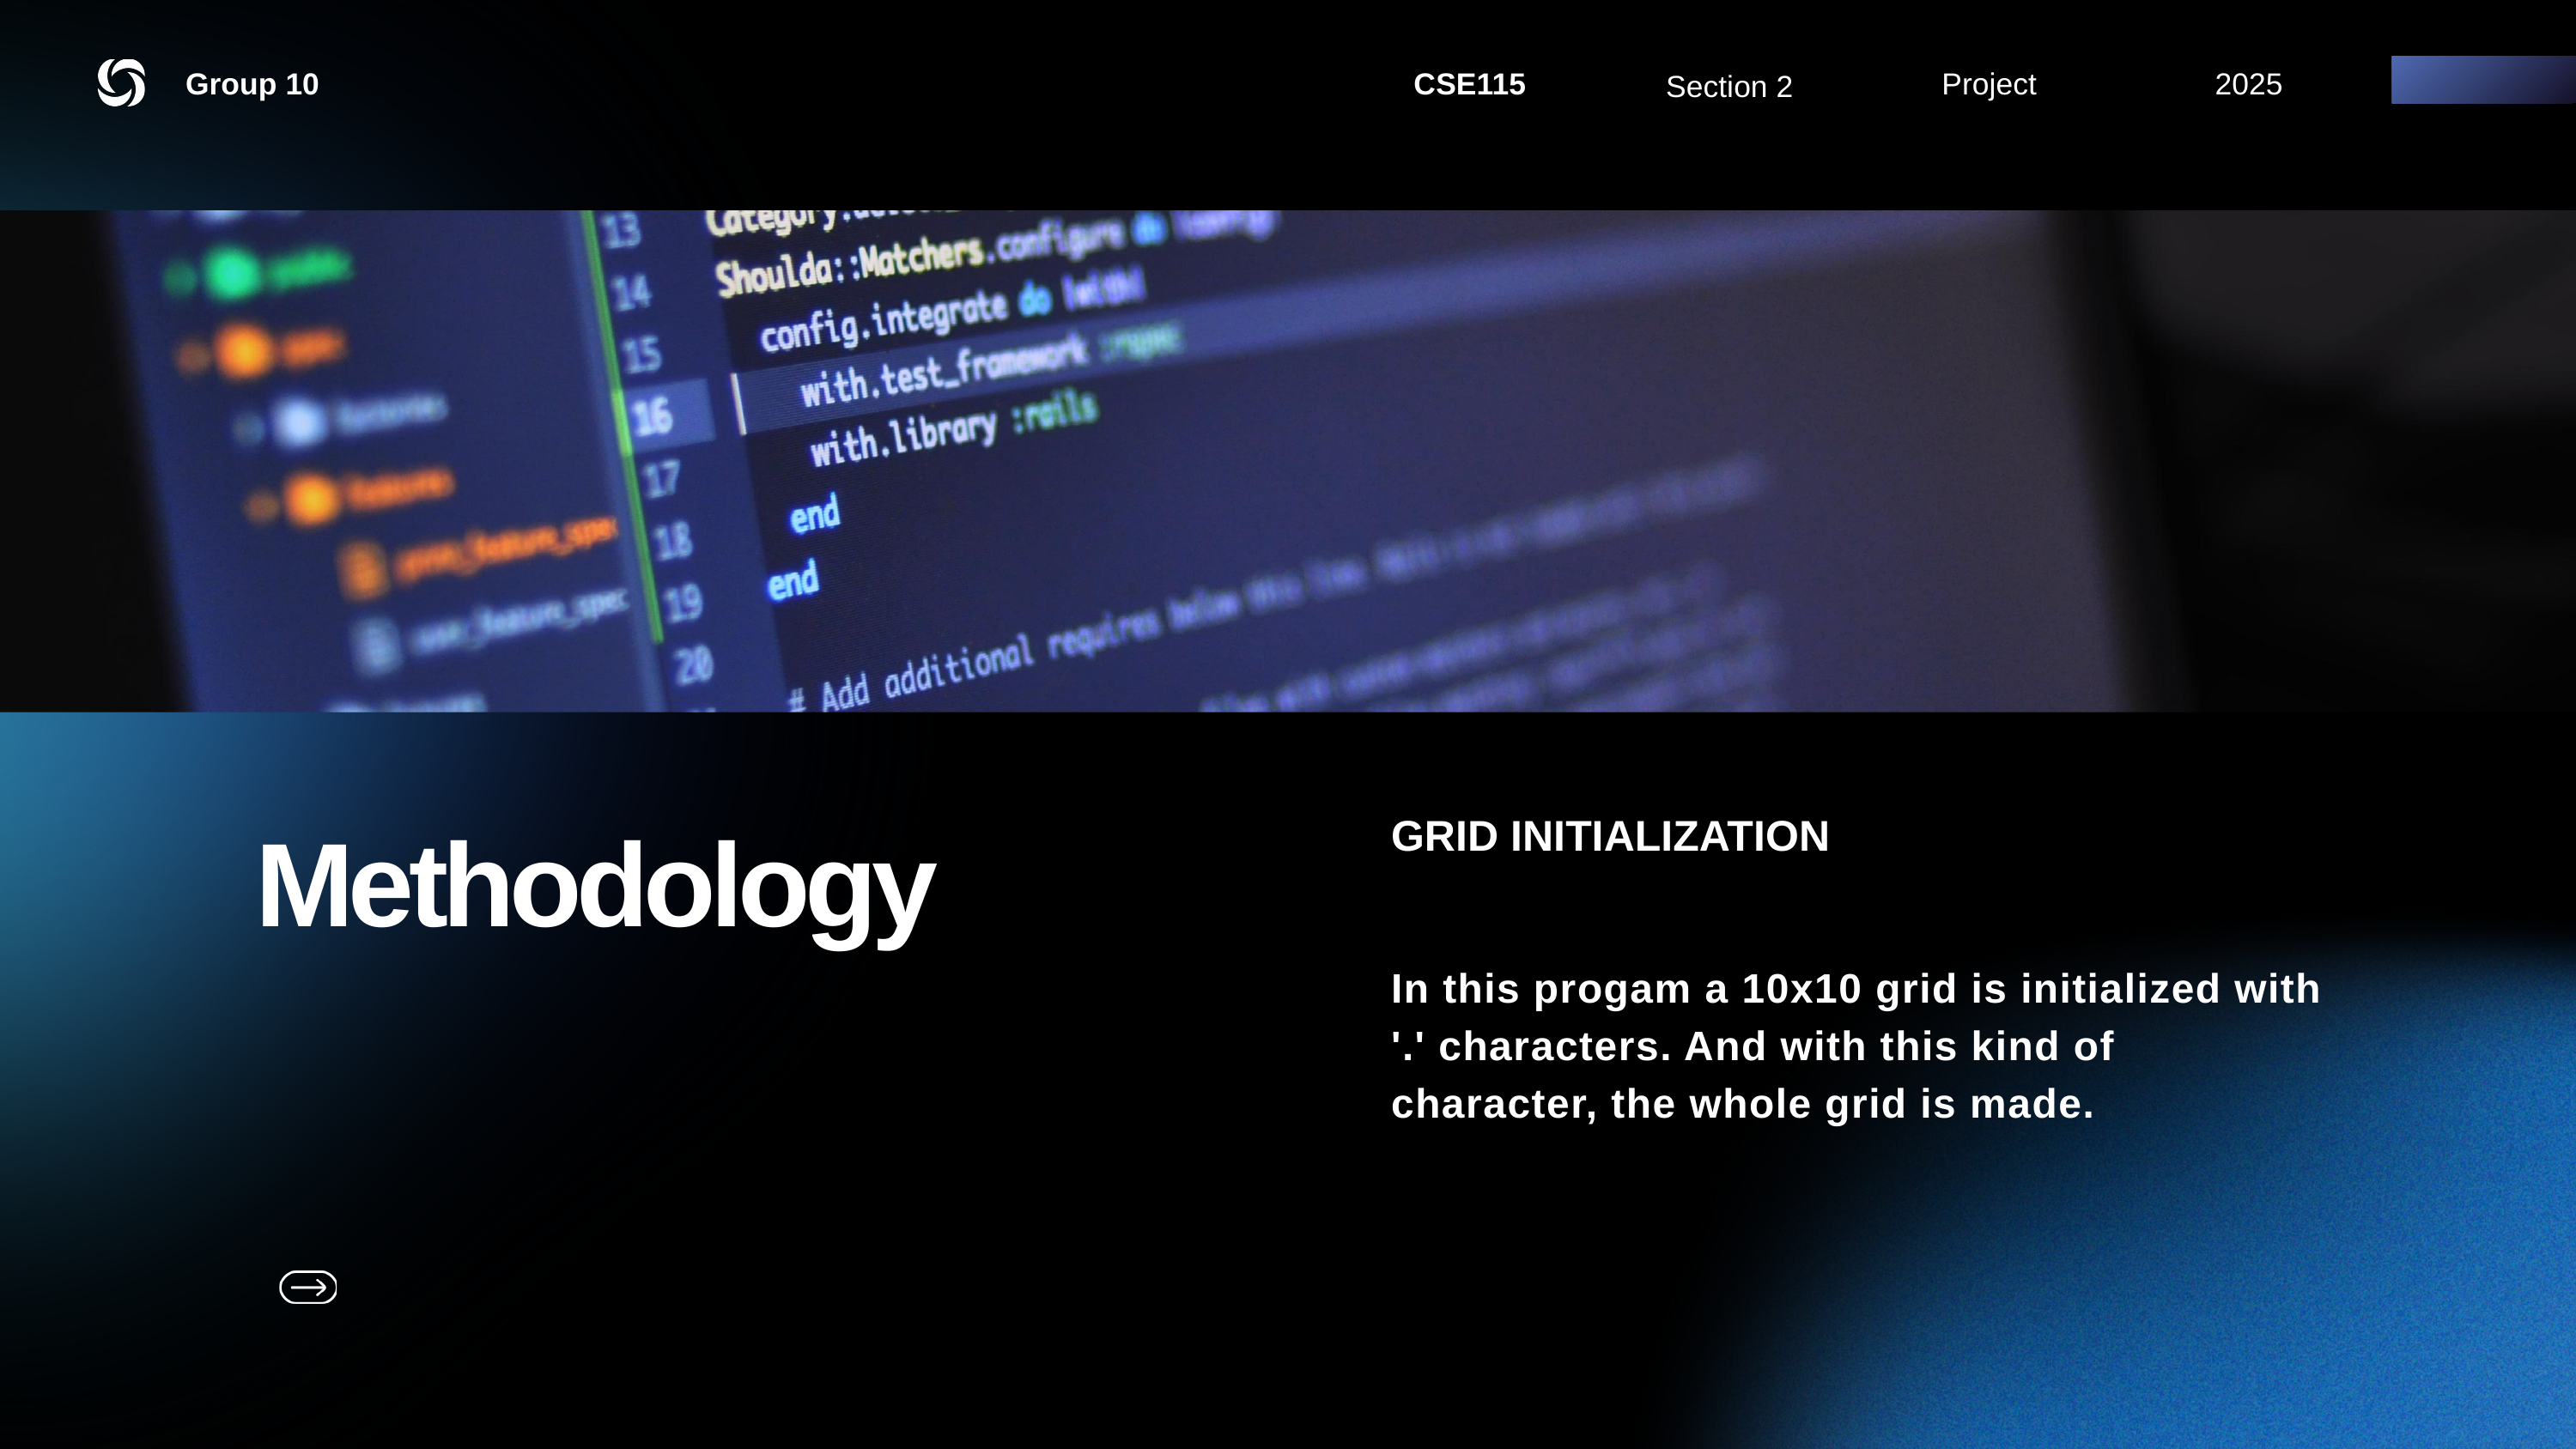

Group 10
CSE115
Project
2025

Section 2

Methodology
GRID INITIALIZATION

In this progam a 10x10 grid is initialized with '.' characters. And with this kind of character, the whole grid is made.